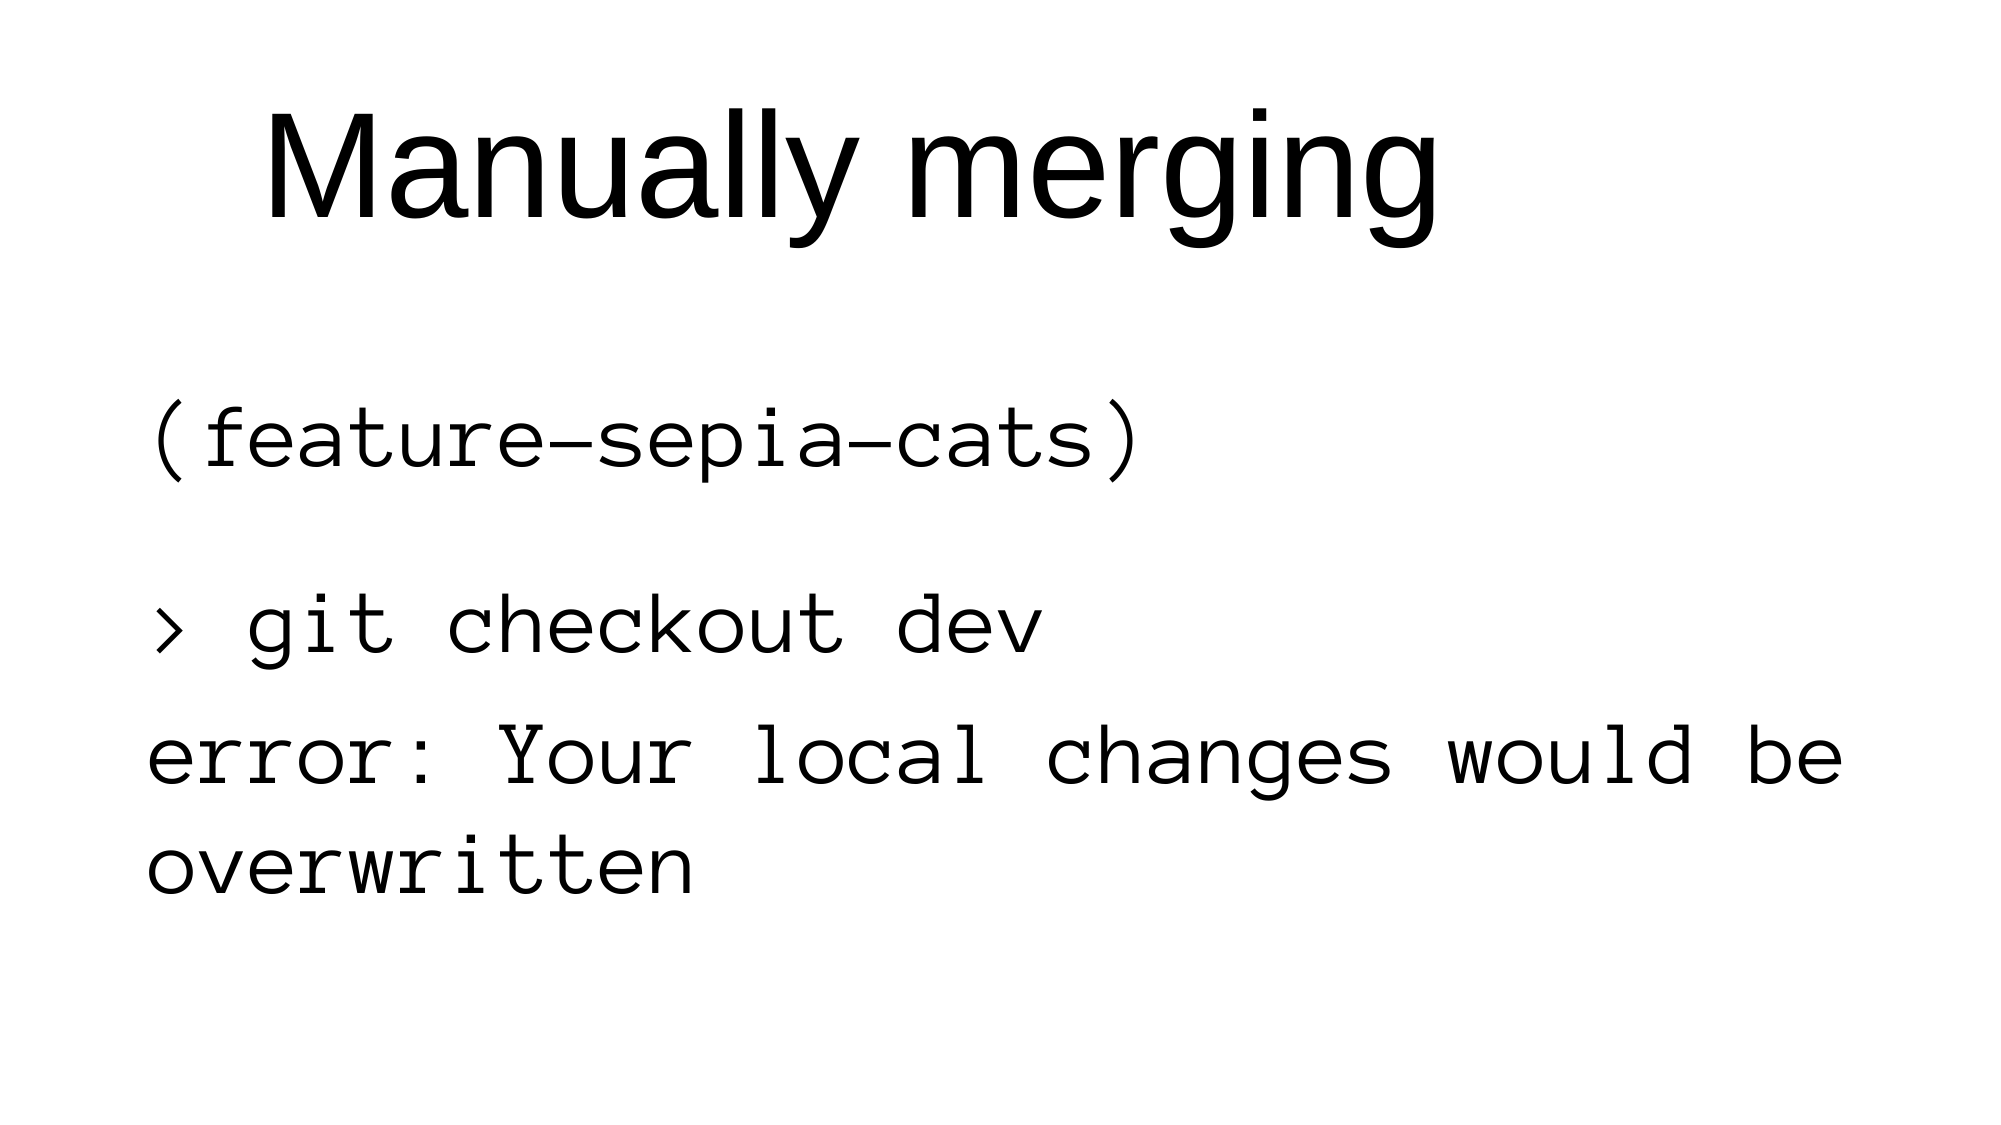

# Manually merging
(feature-sepia-cats)
> git checkout dev
error: Your local changes would be overwritten